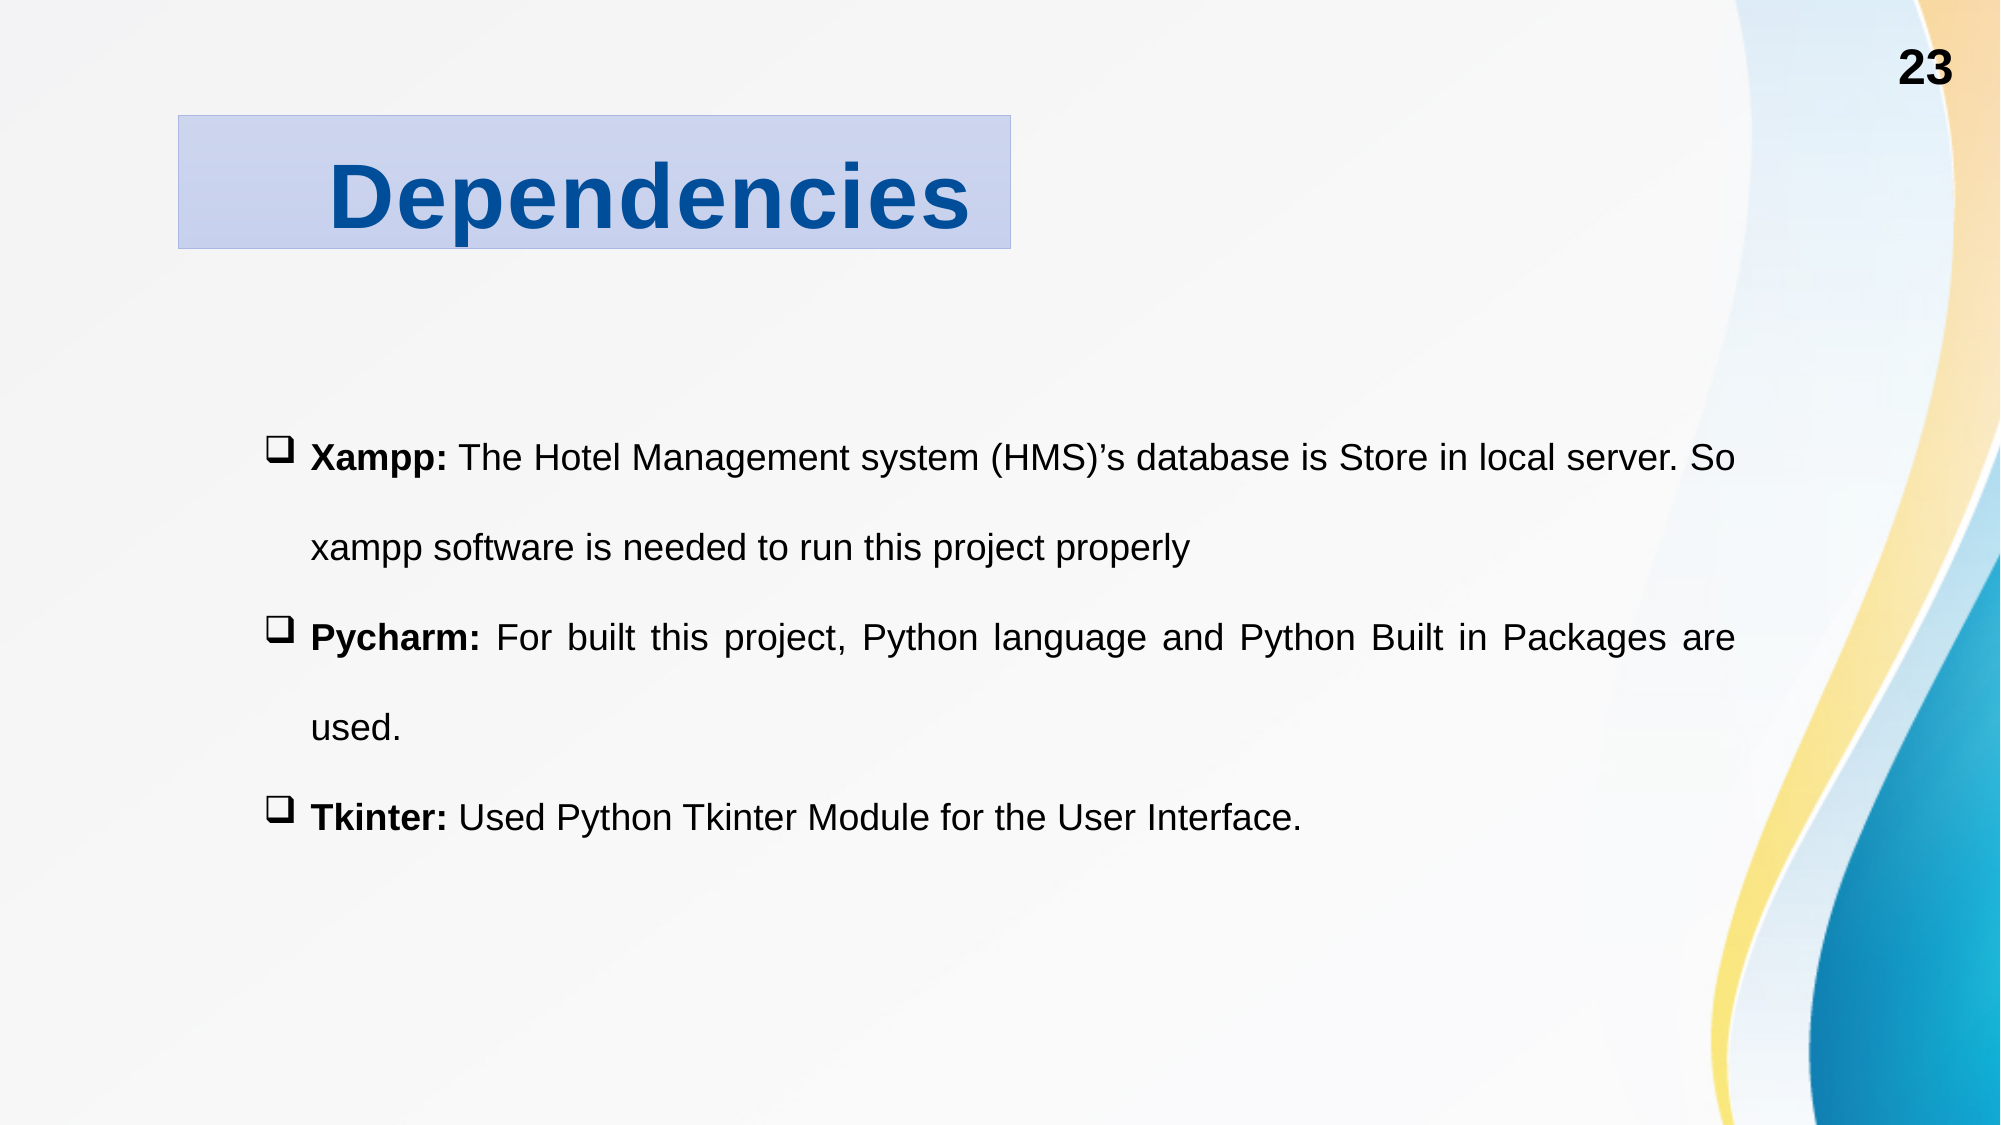

23
	Dependencies
Xampp: The Hotel Management system (HMS)’s database is Store in local server. So xampp software is needed to run this project properly
Pycharm: For built this project, Python language and Python Built in Packages are used.
Tkinter: Used Python Tkinter Module for the User Interface.